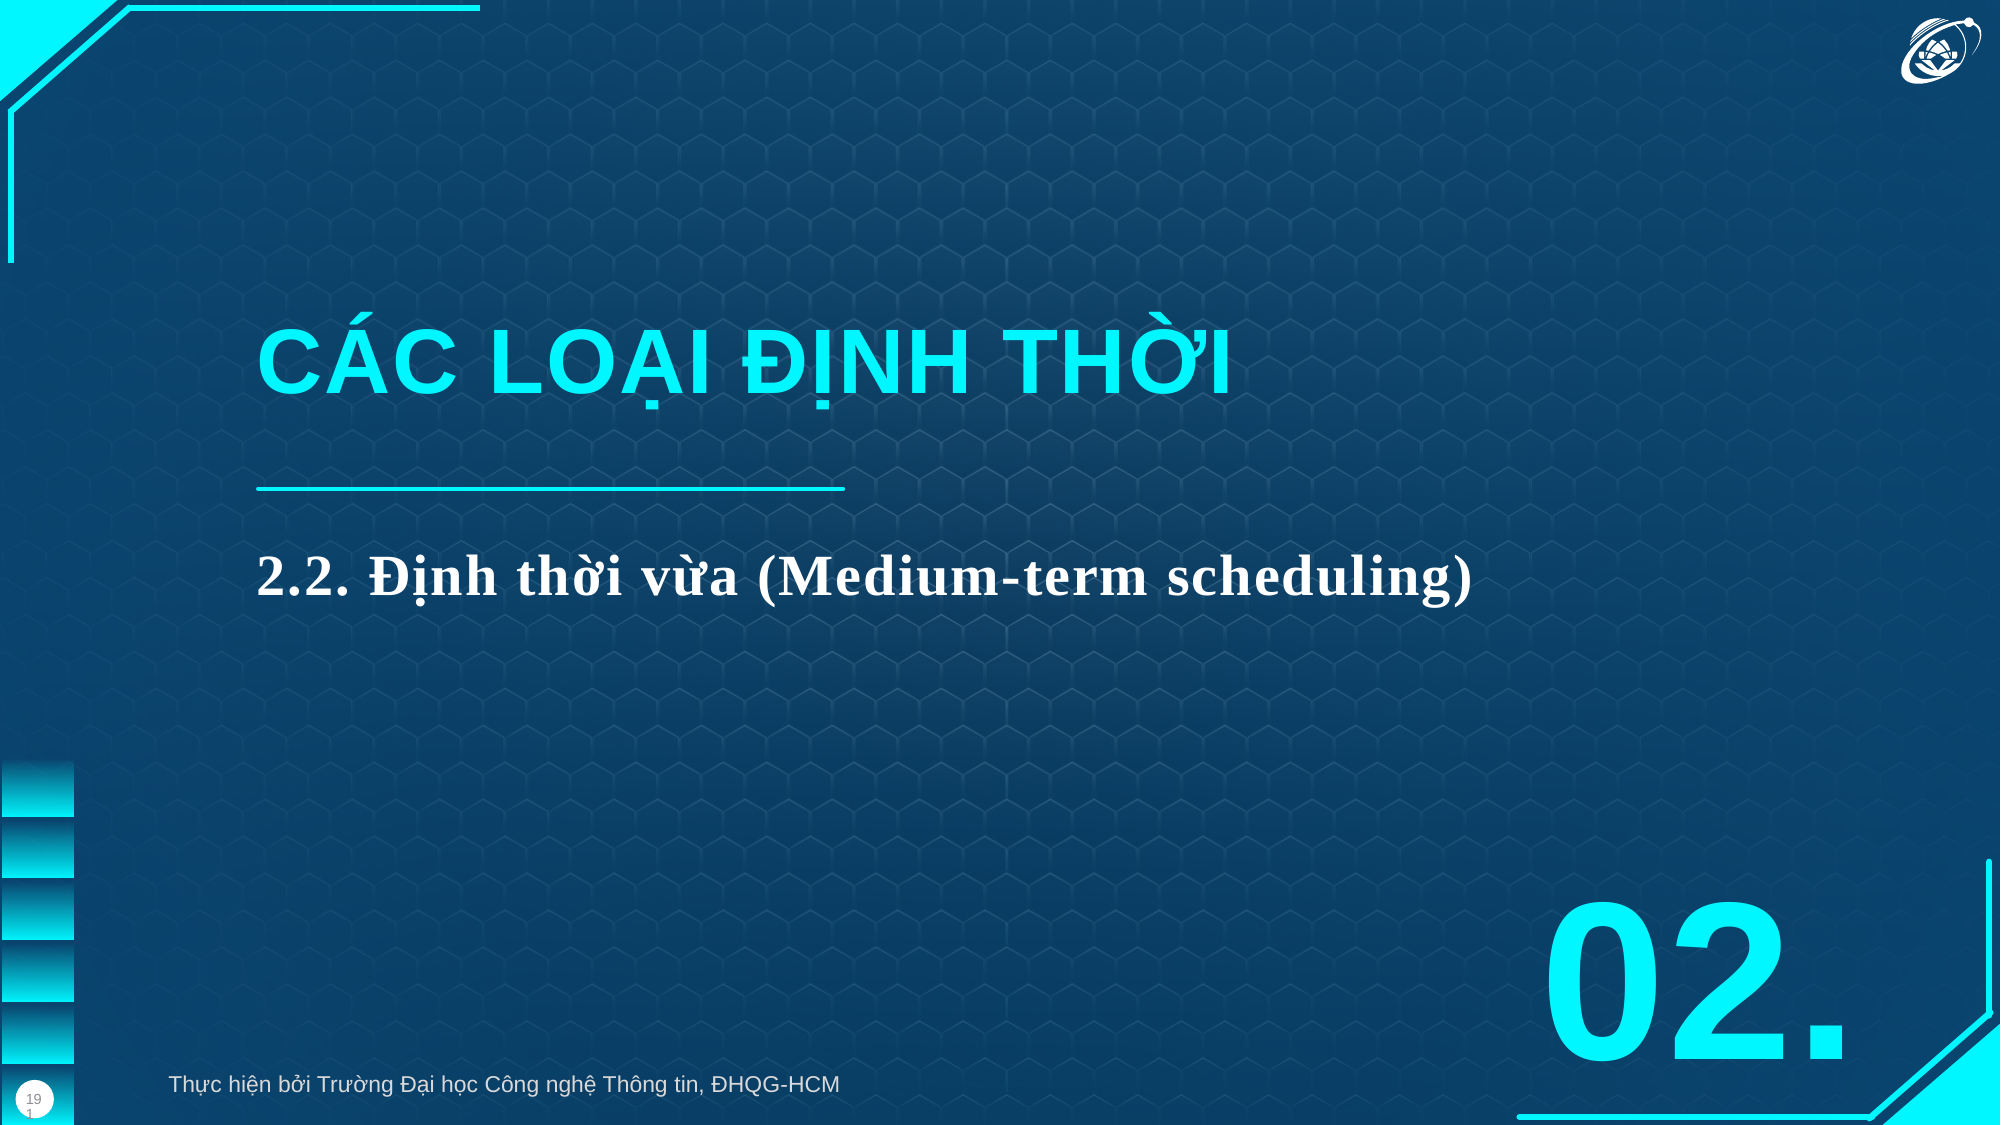

CÁC LOẠI ĐỊNH THỜI
2.2. Định thời vừa (Medium-term scheduling)

02.
Thực hiện bởi Trường Đại học Công nghệ Thông tin, ĐHQG-HCM
191